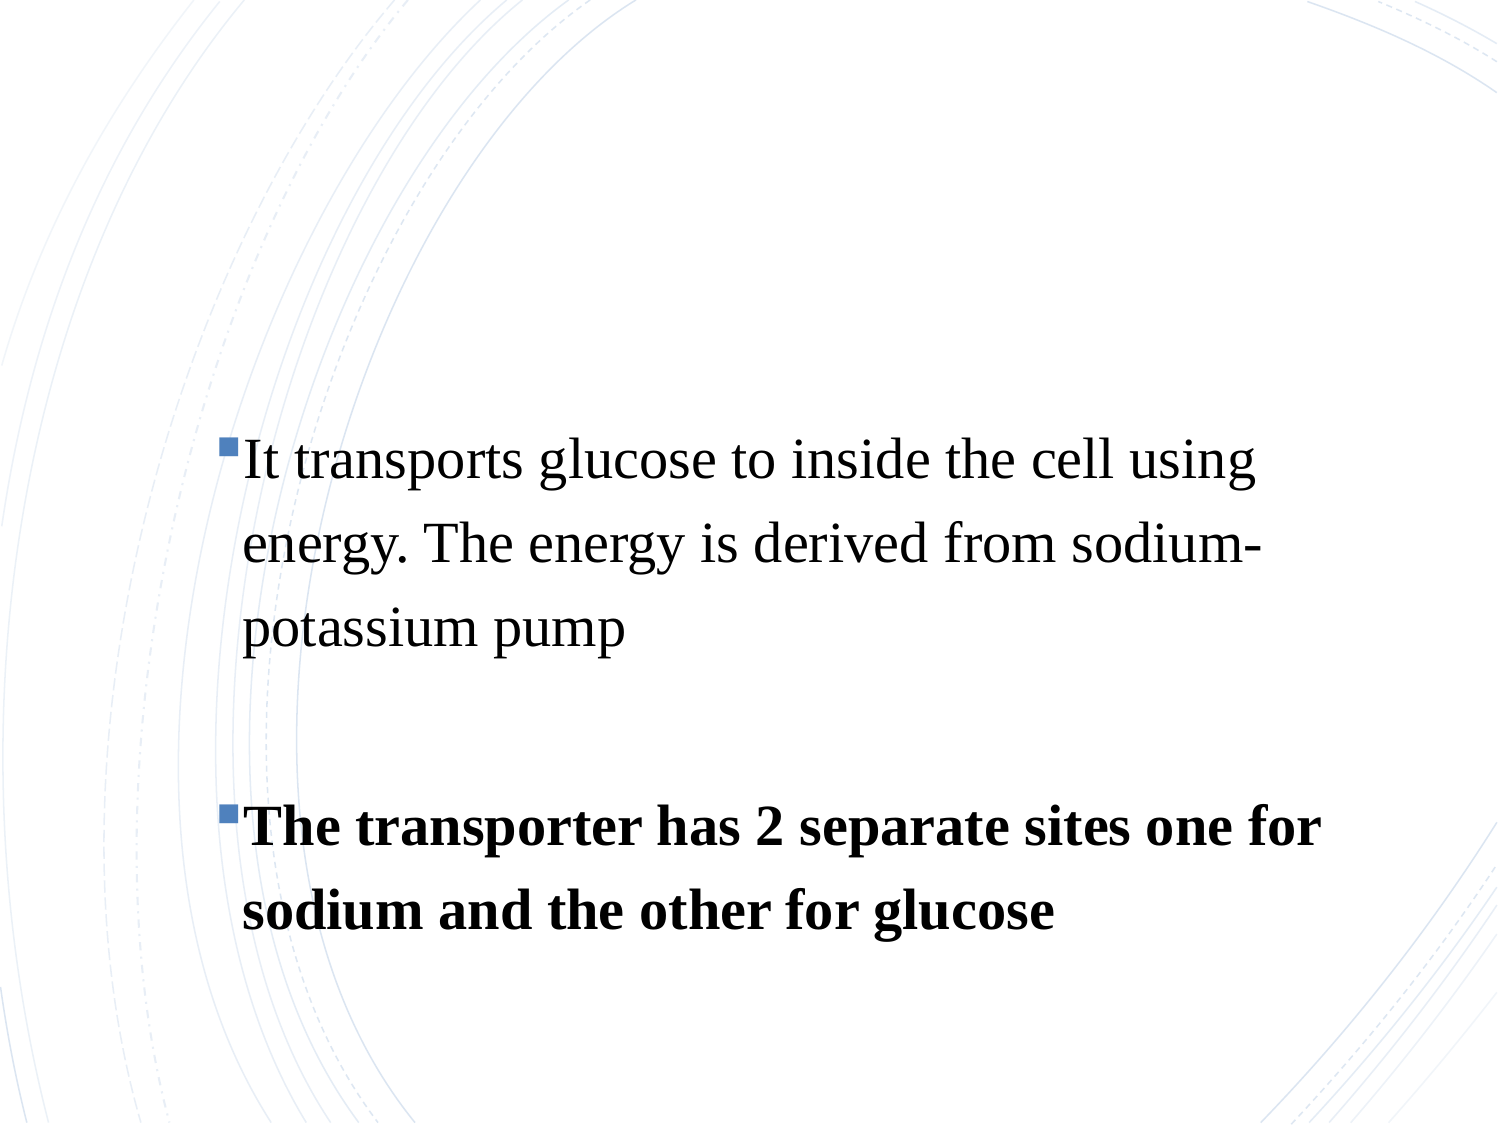

#
It transports glucose to inside the cell using  energy. The energy is derived from sodium-potassium pump

The transporter has 2 separate sites one for sodium and the other for glucose